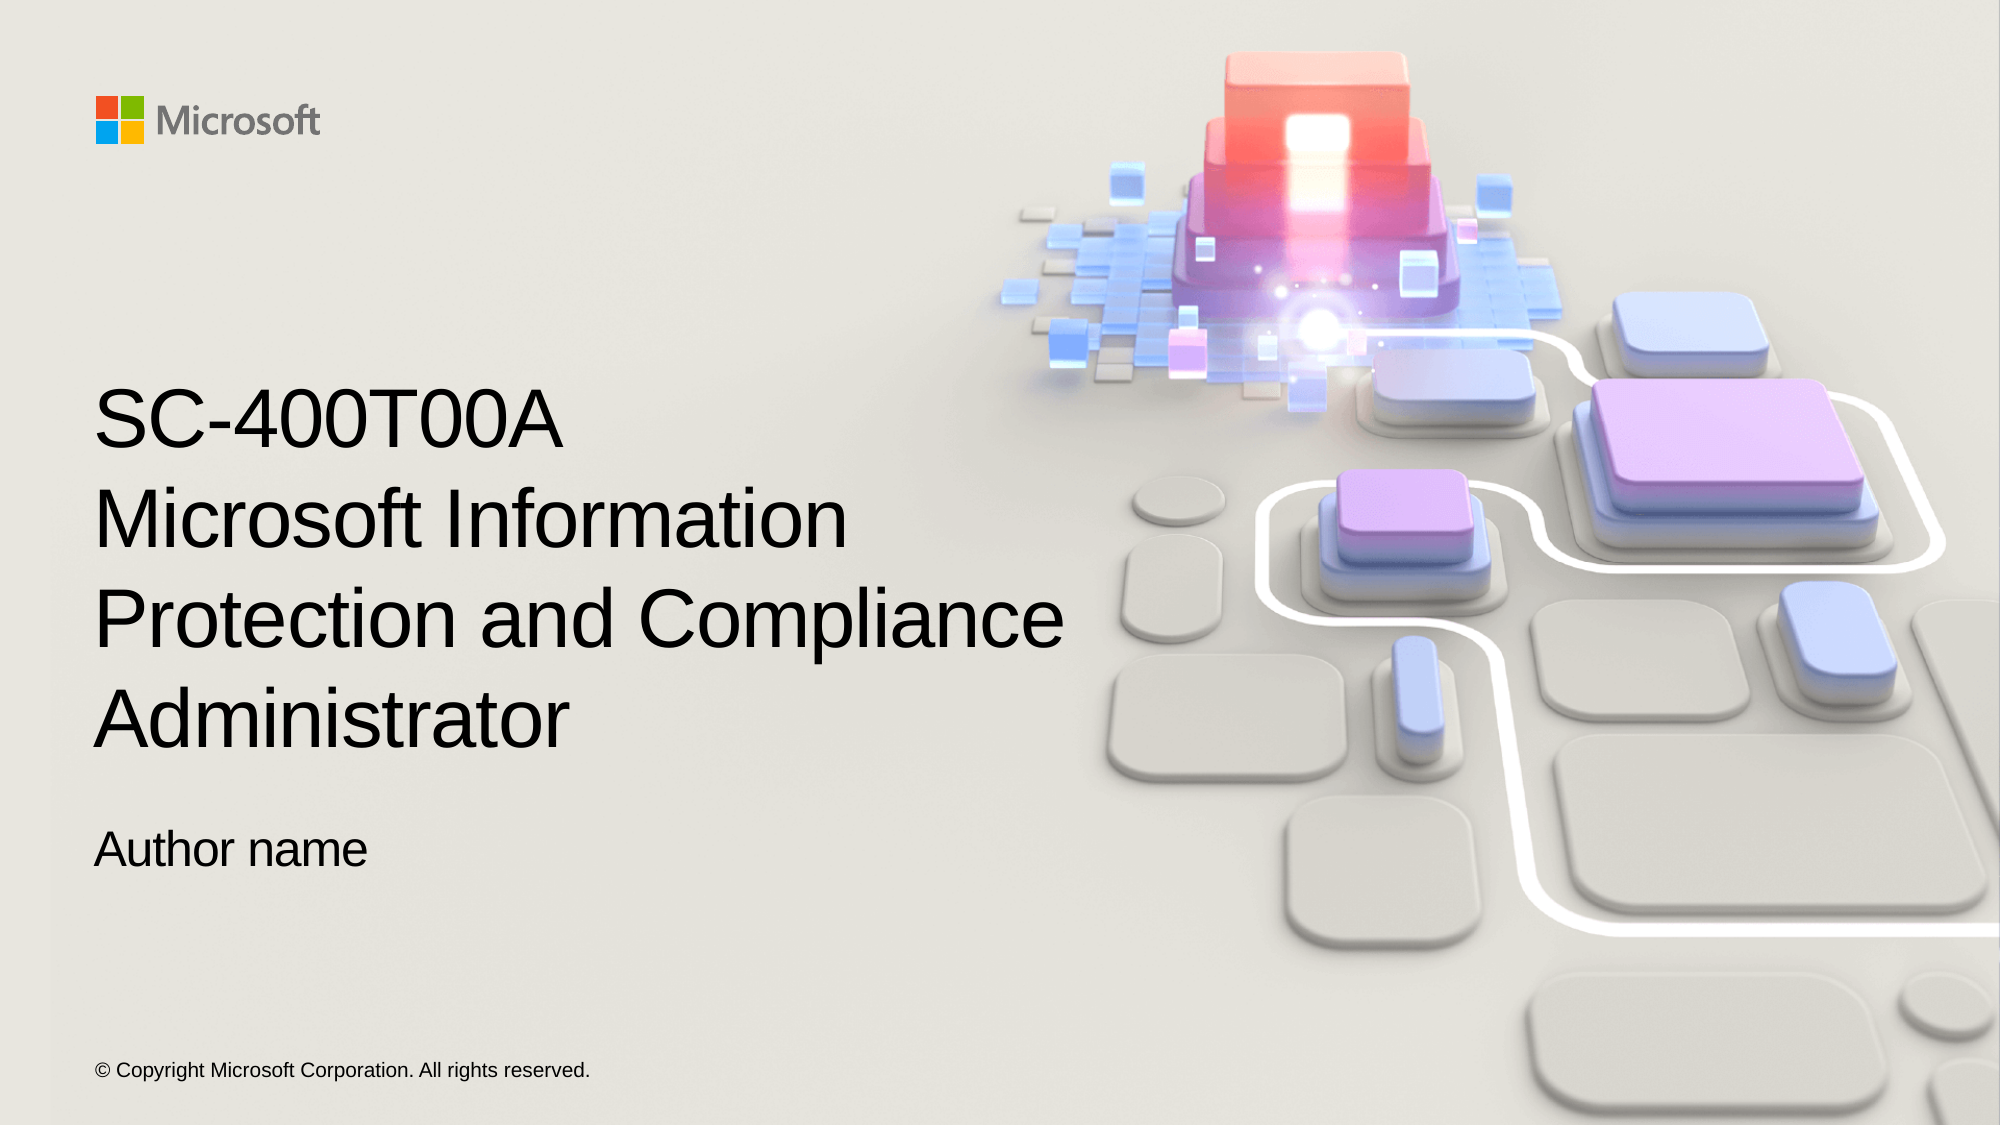

# SC-400T00A Microsoft Information Protection and Compliance Administrator
Author name